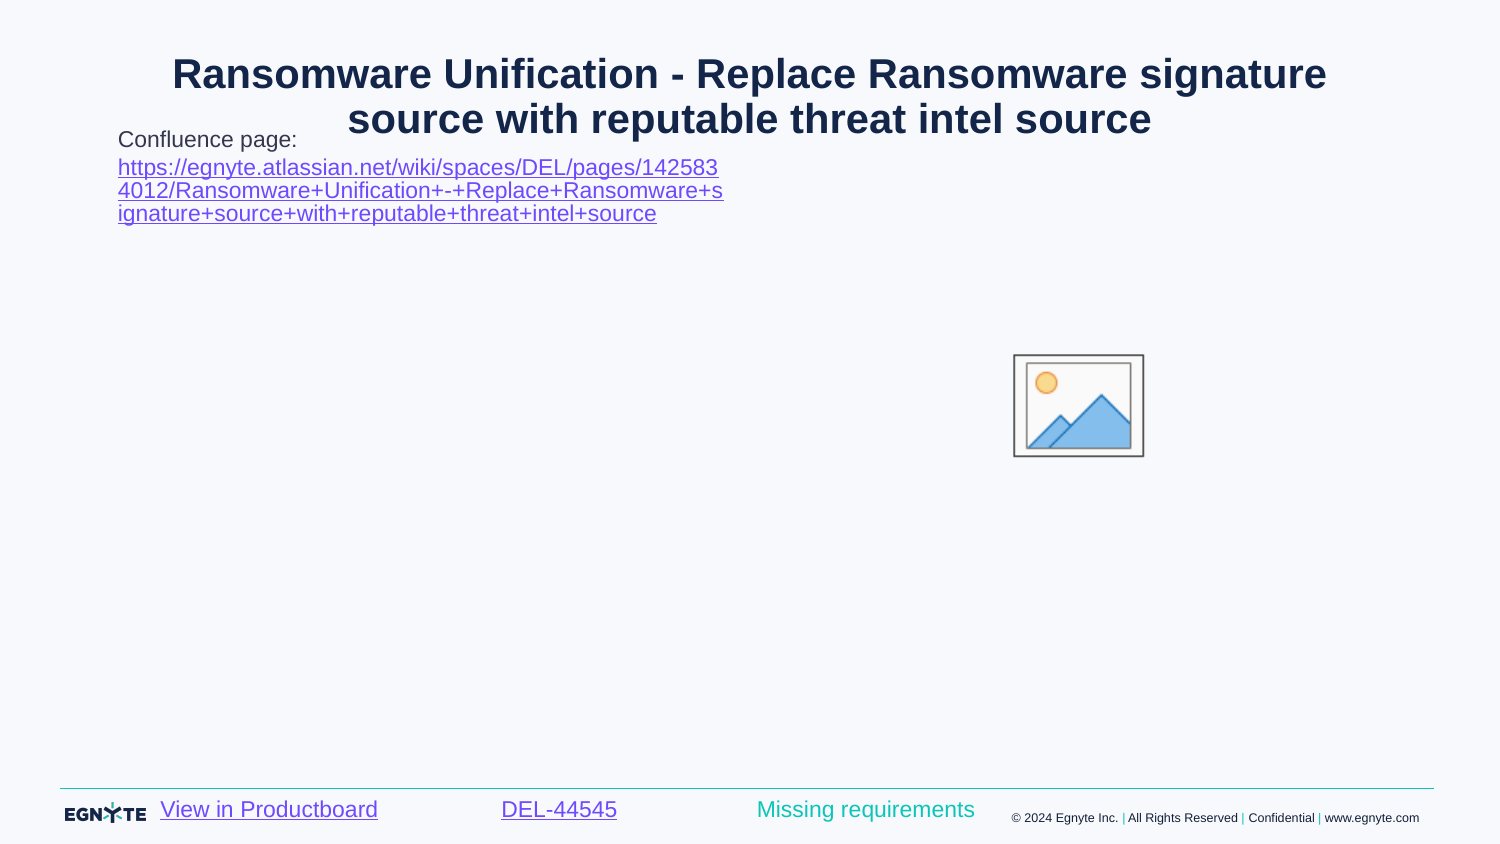

# Ransomware Unification - Replace Ransomware signature source with reputable threat intel source
Confluence page:https://egnyte.atlassian.net/wiki/spaces/DEL/pages/1425834012/Ransomware+Unification+-+Replace+Ransomware+signature+source+with+reputable+threat+intel+source

Missing requirements
DEL-44545
View in Productboard